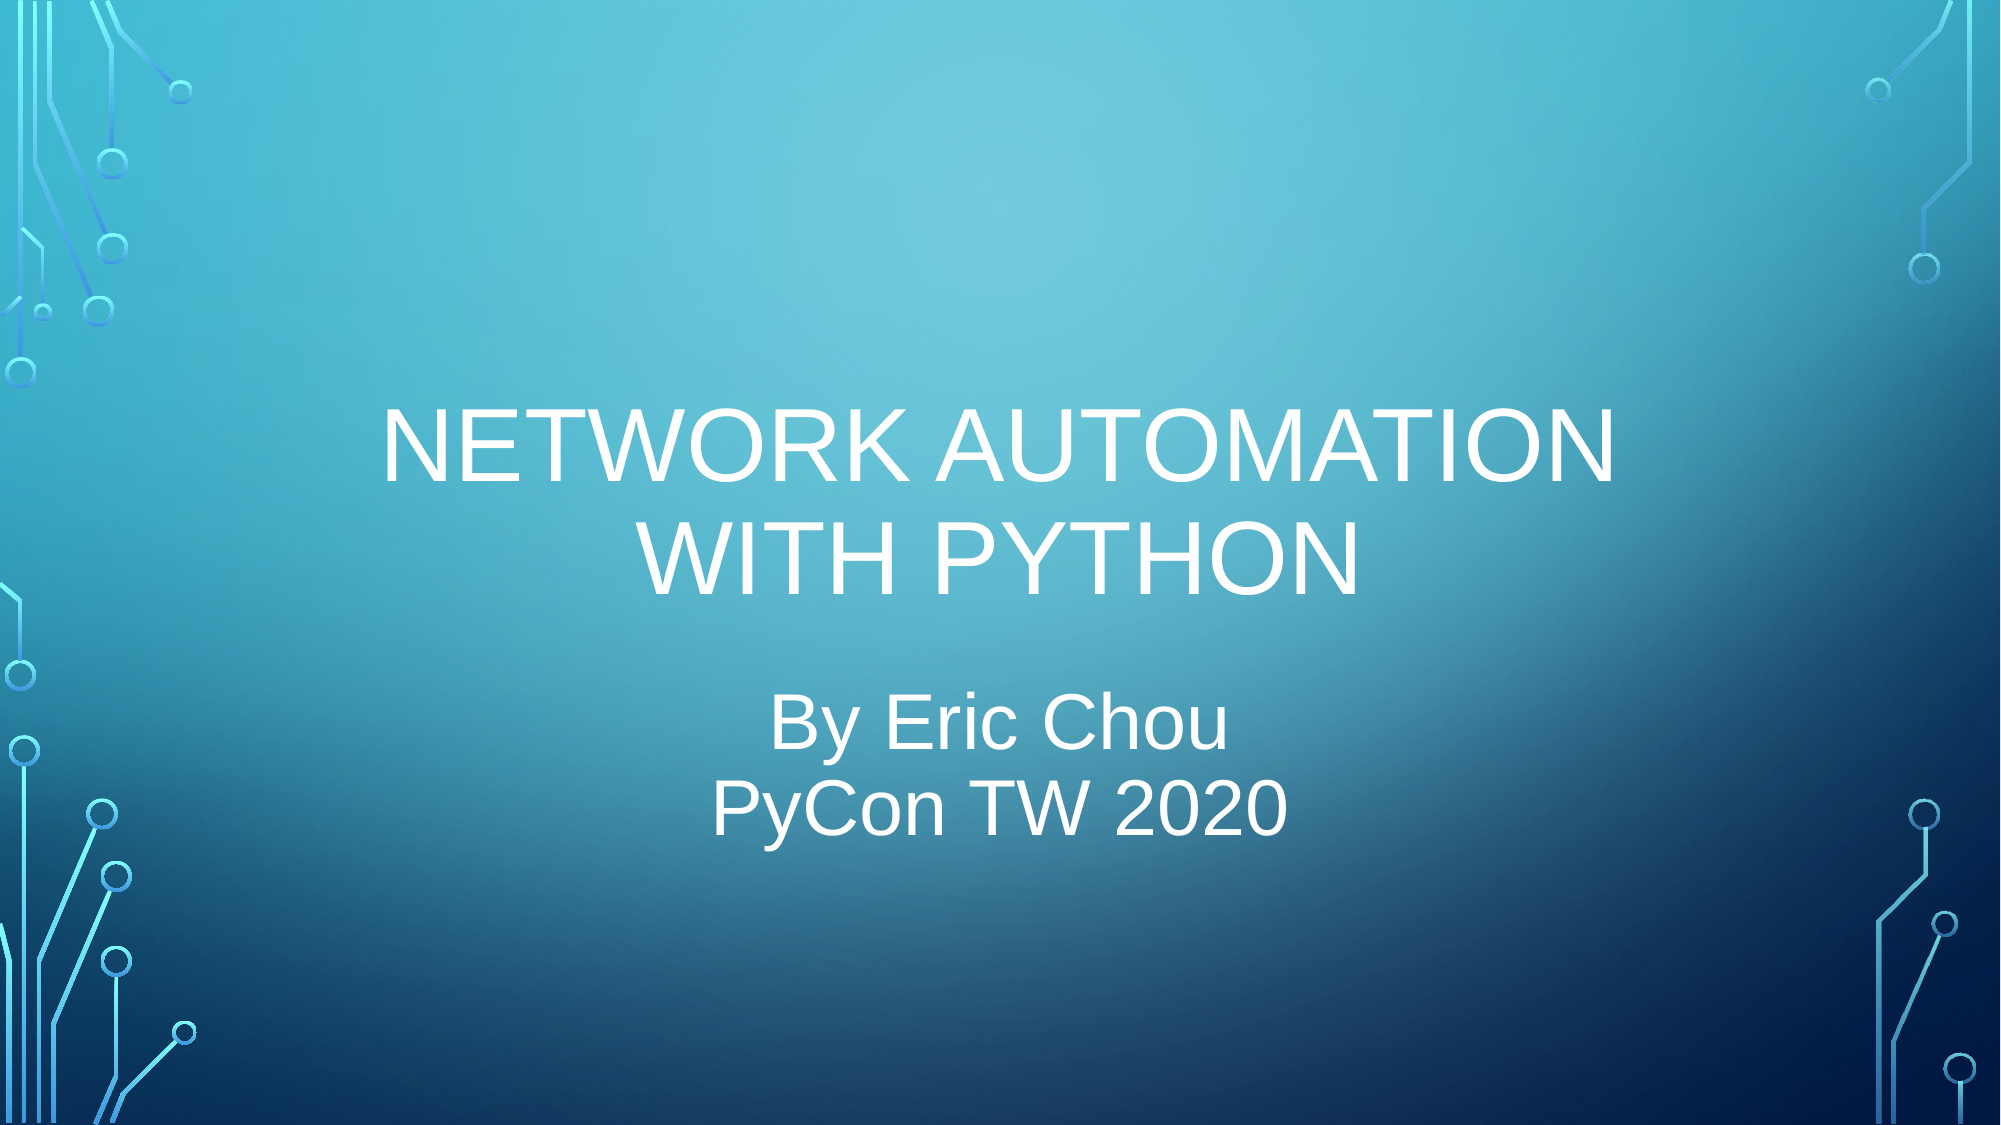

# Network Automation with python
By Eric Chou
PyCon TW 2020